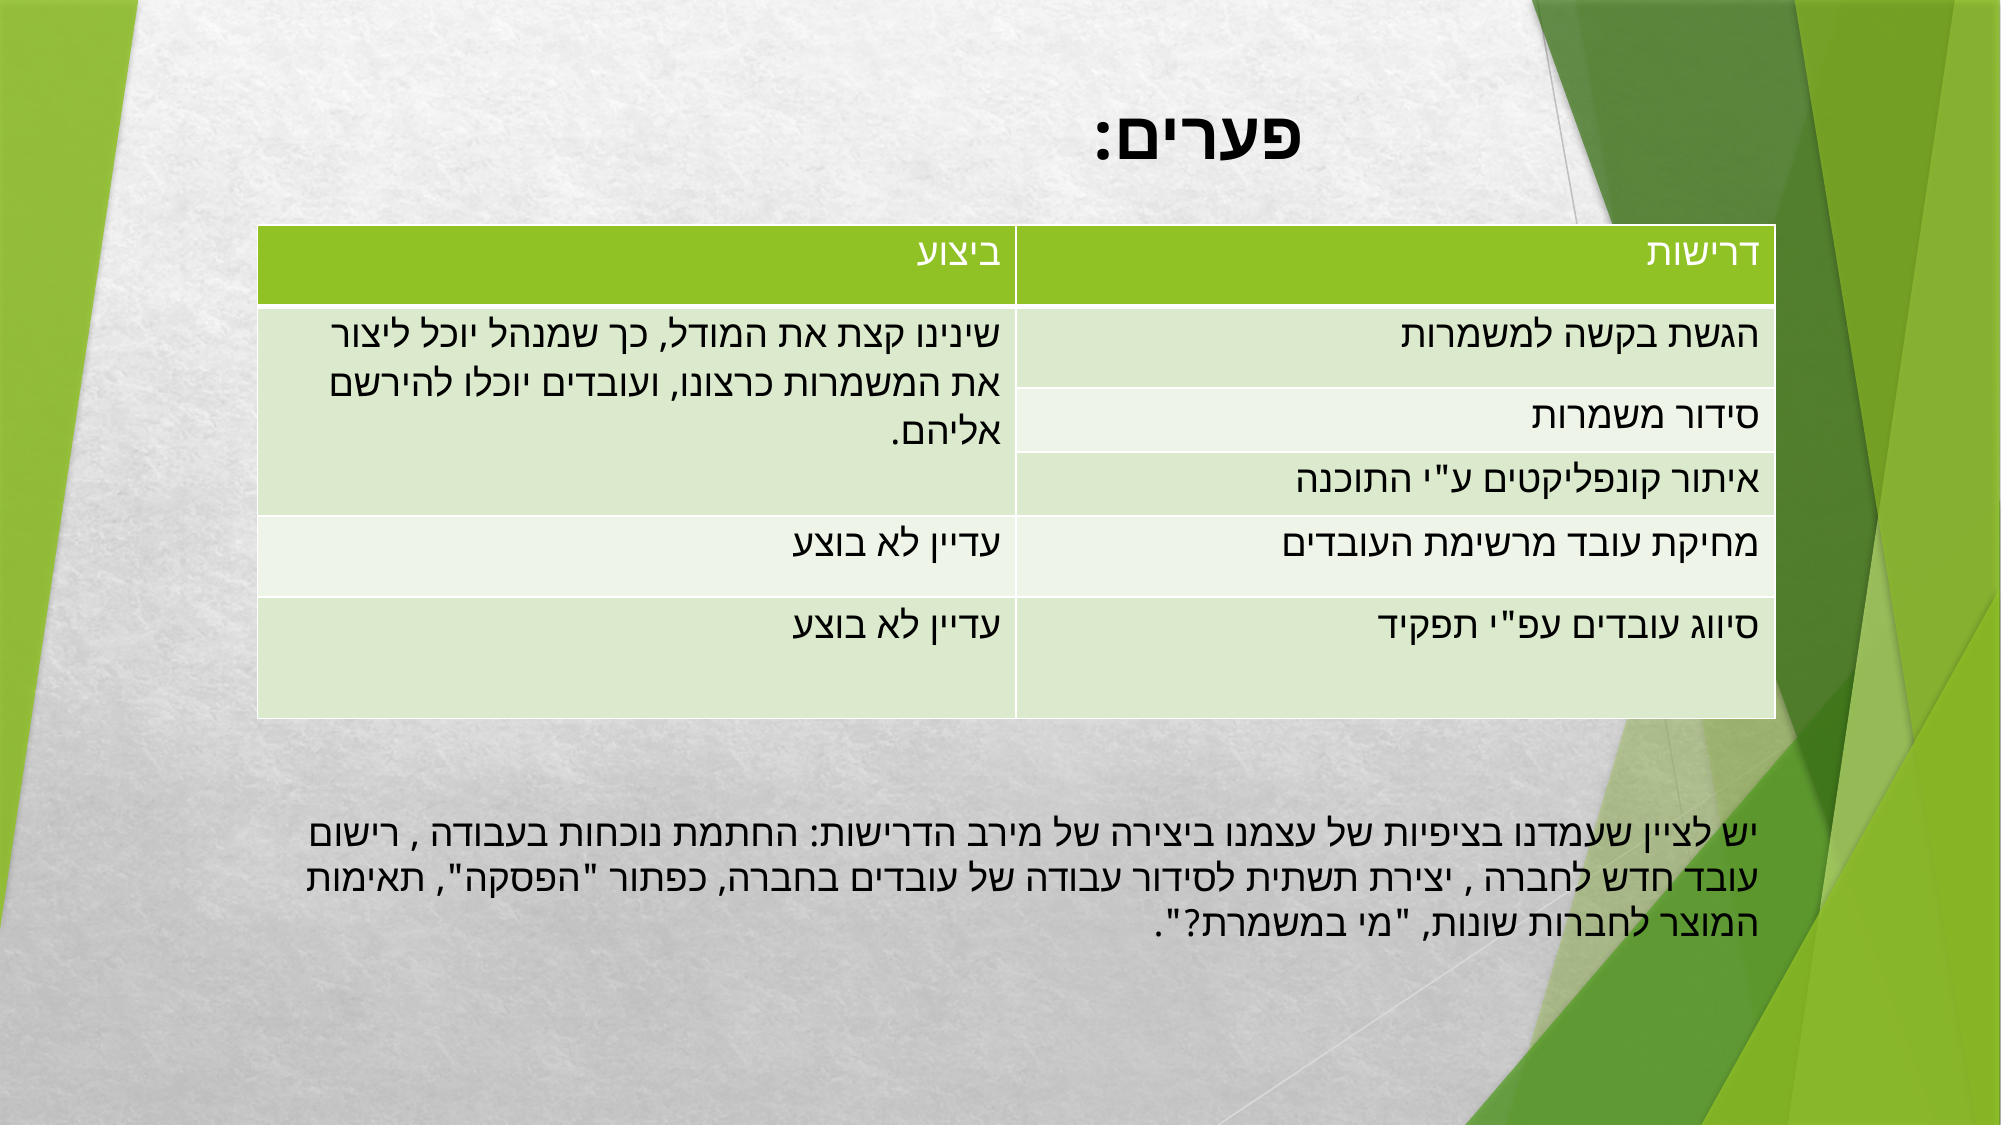

פערים:
| ביצוע | דרישות |
| --- | --- |
| שינינו קצת את המודל, כך שמנהל יוכל ליצור את המשמרות כרצונו, ועובדים יוכלו להירשם אליהם. | הגשת בקשה למשמרות |
|  | סידור משמרות |
|  | איתור קונפליקטים ע"י התוכנה |
| עדיין לא בוצע | מחיקת עובד מרשימת העובדים |
| עדיין לא בוצע | סיווג עובדים עפ"י תפקיד |
יש לציין שעמדנו בציפיות של עצמנו ביצירה של מירב הדרישות: החתמת נוכחות בעבודה , רישום עובד חדש לחברה , יצירת תשתית לסידור עבודה של עובדים בחברה, כפתור "הפסקה", תאימות המוצר לחברות שונות, "מי במשמרת?".